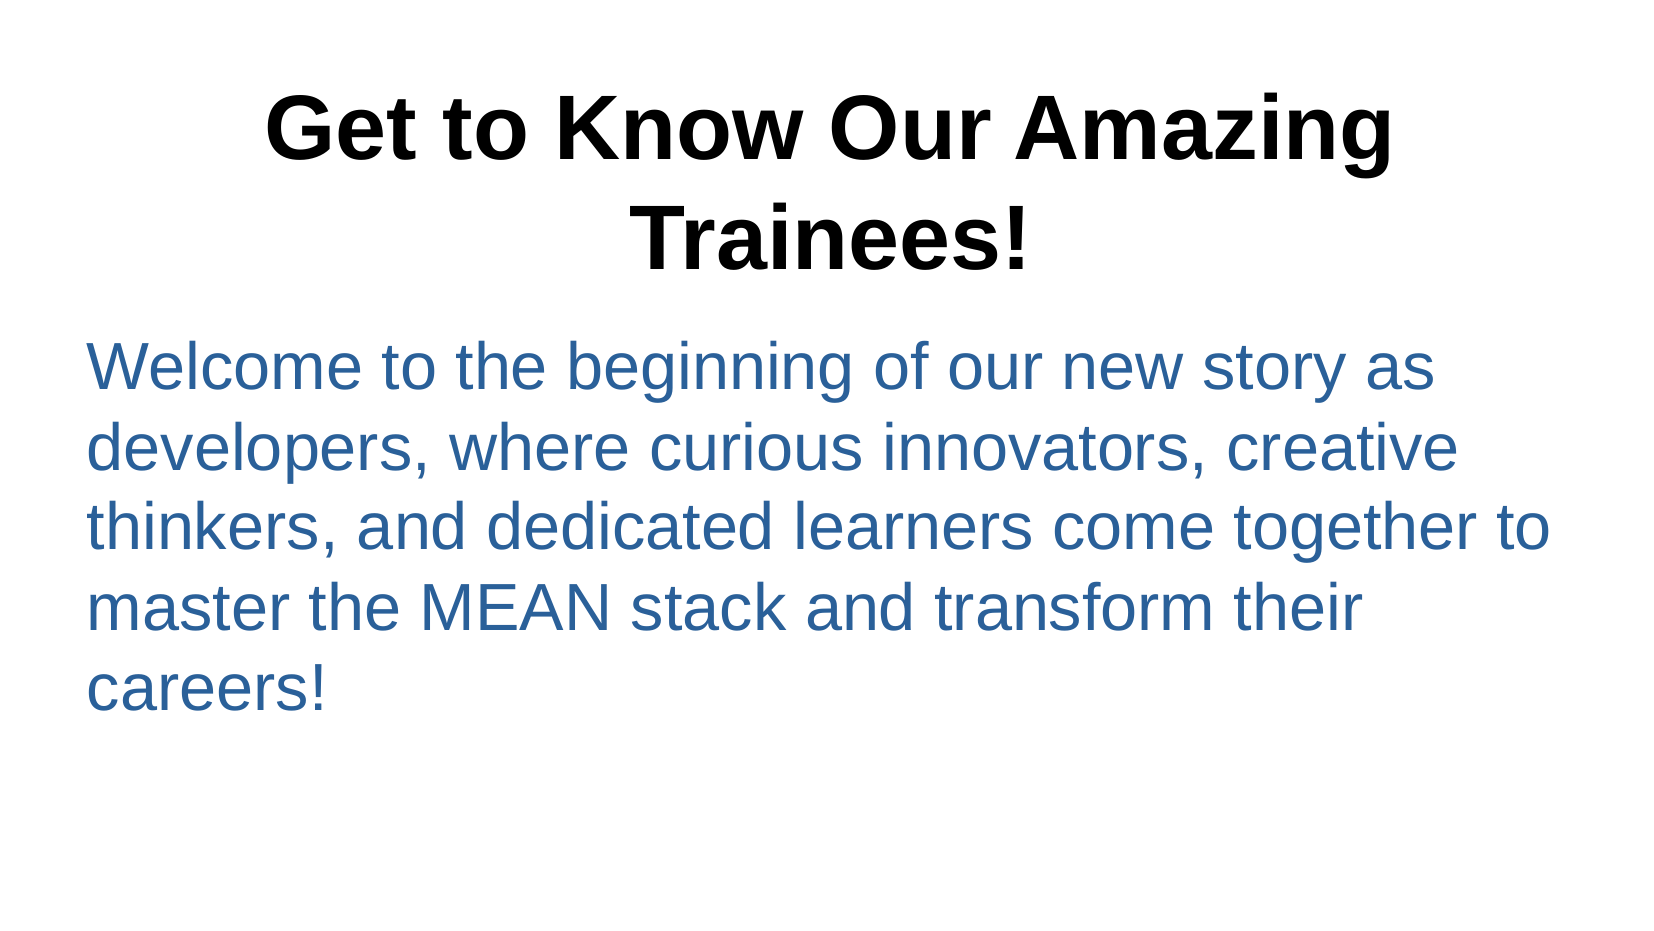

# Get to Know Our Amazing Trainees!
Welcome to the beginning of our new story as developers, where curious innovators, creative thinkers, and dedicated learners come together to master the MEAN stack and transform their careers!